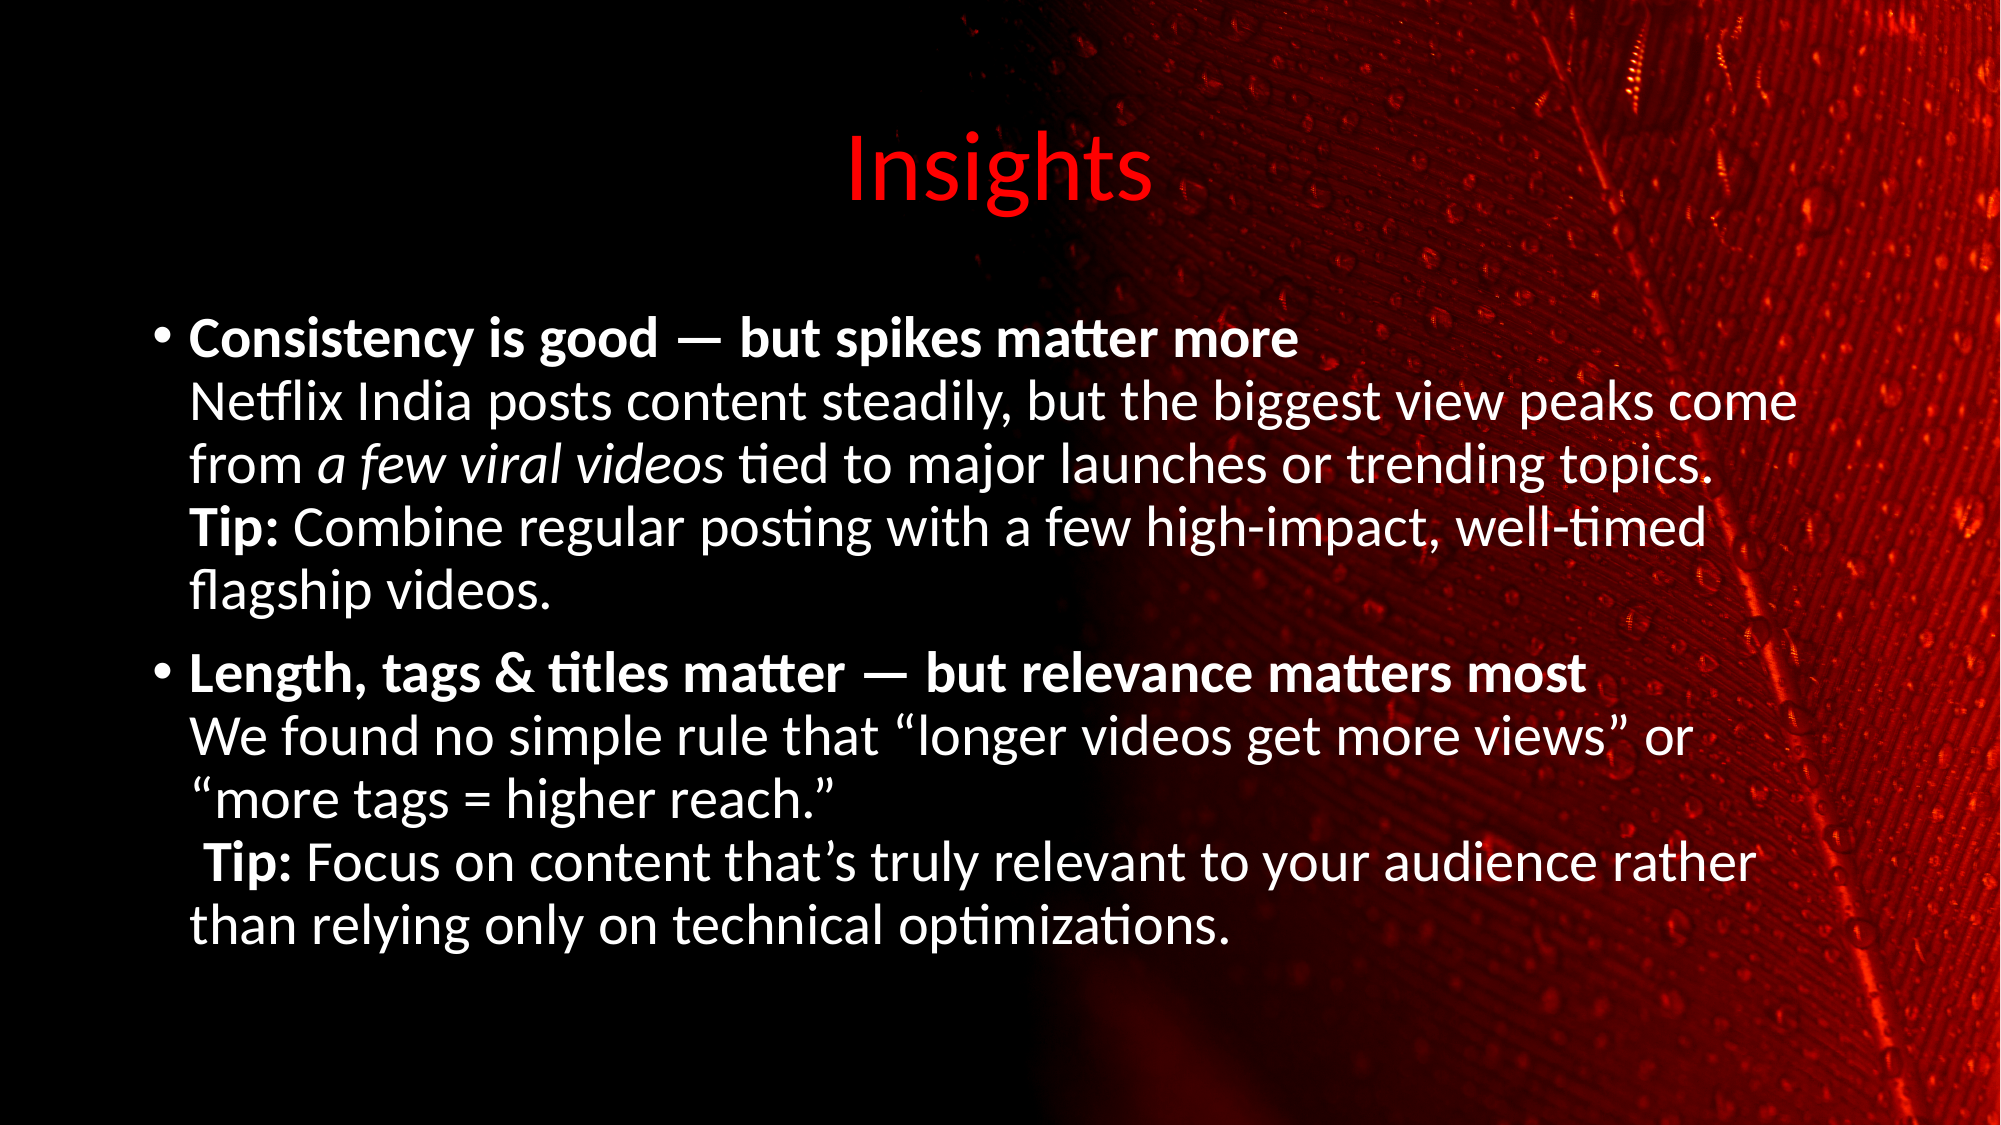

# Insights
Consistency is good — but spikes matter more
Netflix India posts content steadily, but the biggest view peaks come from a few viral videos tied to major launches or trending topics.
Tip: Combine regular posting with a few high-impact, well-timed flagship videos.
Length, tags & titles matter — but relevance matters most
We found no simple rule that “longer videos get more views” or “more tags = higher reach.”
 Tip: Focus on content that’s truly relevant to your audience rather than relying only on technical optimizations.